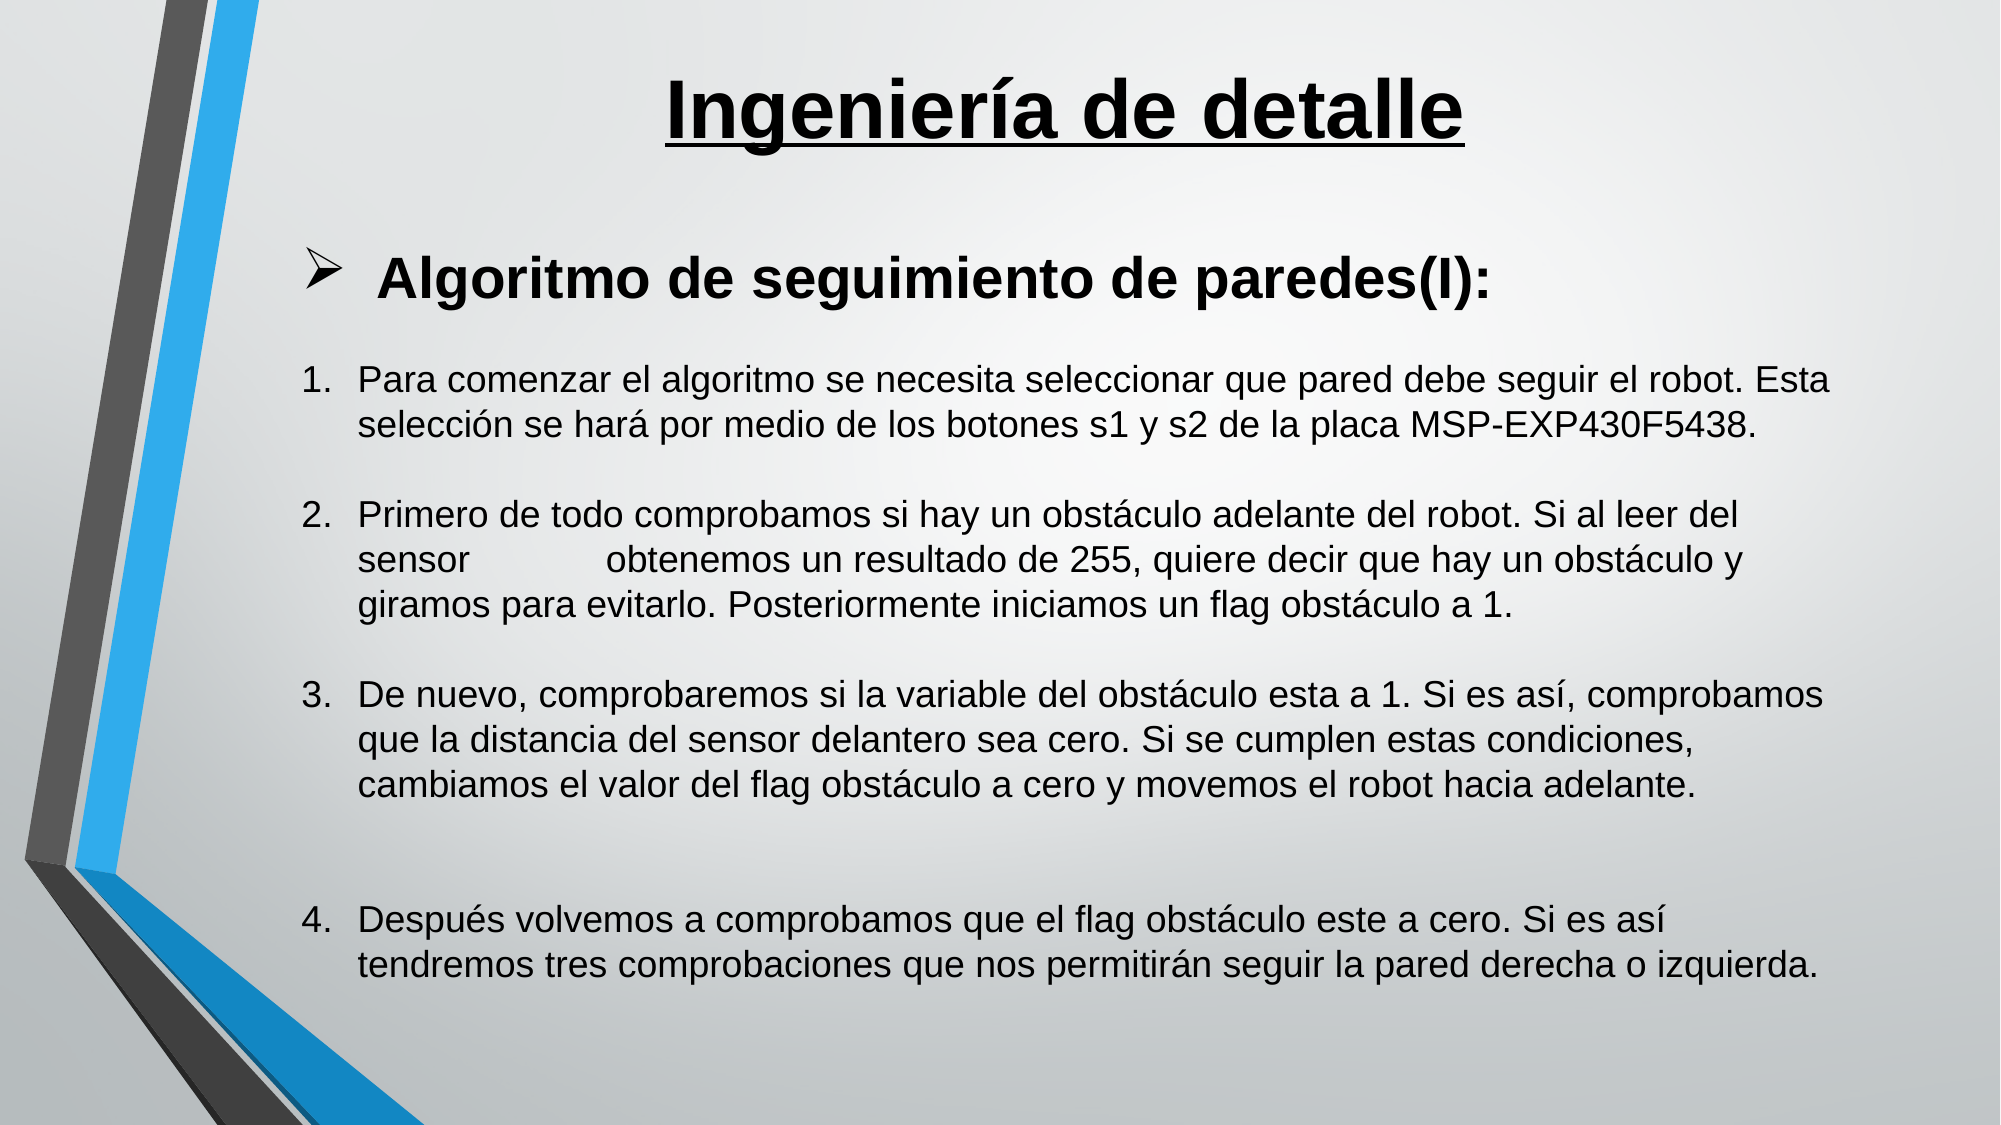

# Ingeniería de detalle

Algoritmo de seguimiento de paredes(I):

Para comenzar el algoritmo se necesita seleccionar que pared debe seguir el robot. Esta selección se hará por medio de los botones s1 y s2 de la placa MSP-EXP430F5438.

Primero de todo comprobamos si hay un obstáculo adelante del robot. Si al leer del sensor             obtenemos un resultado de 255, quiere decir que hay un obstáculo y giramos para evitarlo. Posteriormente iniciamos un flag obstáculo a 1.

De nuevo, comprobaremos si la variable del obstáculo esta a 1. Si es así, comprobamos que la distancia del sensor delantero sea cero. Si se cumplen estas condiciones, cambiamos el valor del flag obstáculo a cero y movemos el robot hacia adelante.

Después volvemos a comprobamos que el flag obstáculo este a cero. Si es así tendremos tres comprobaciones que nos permitirán seguir la pared derecha o izquierda.